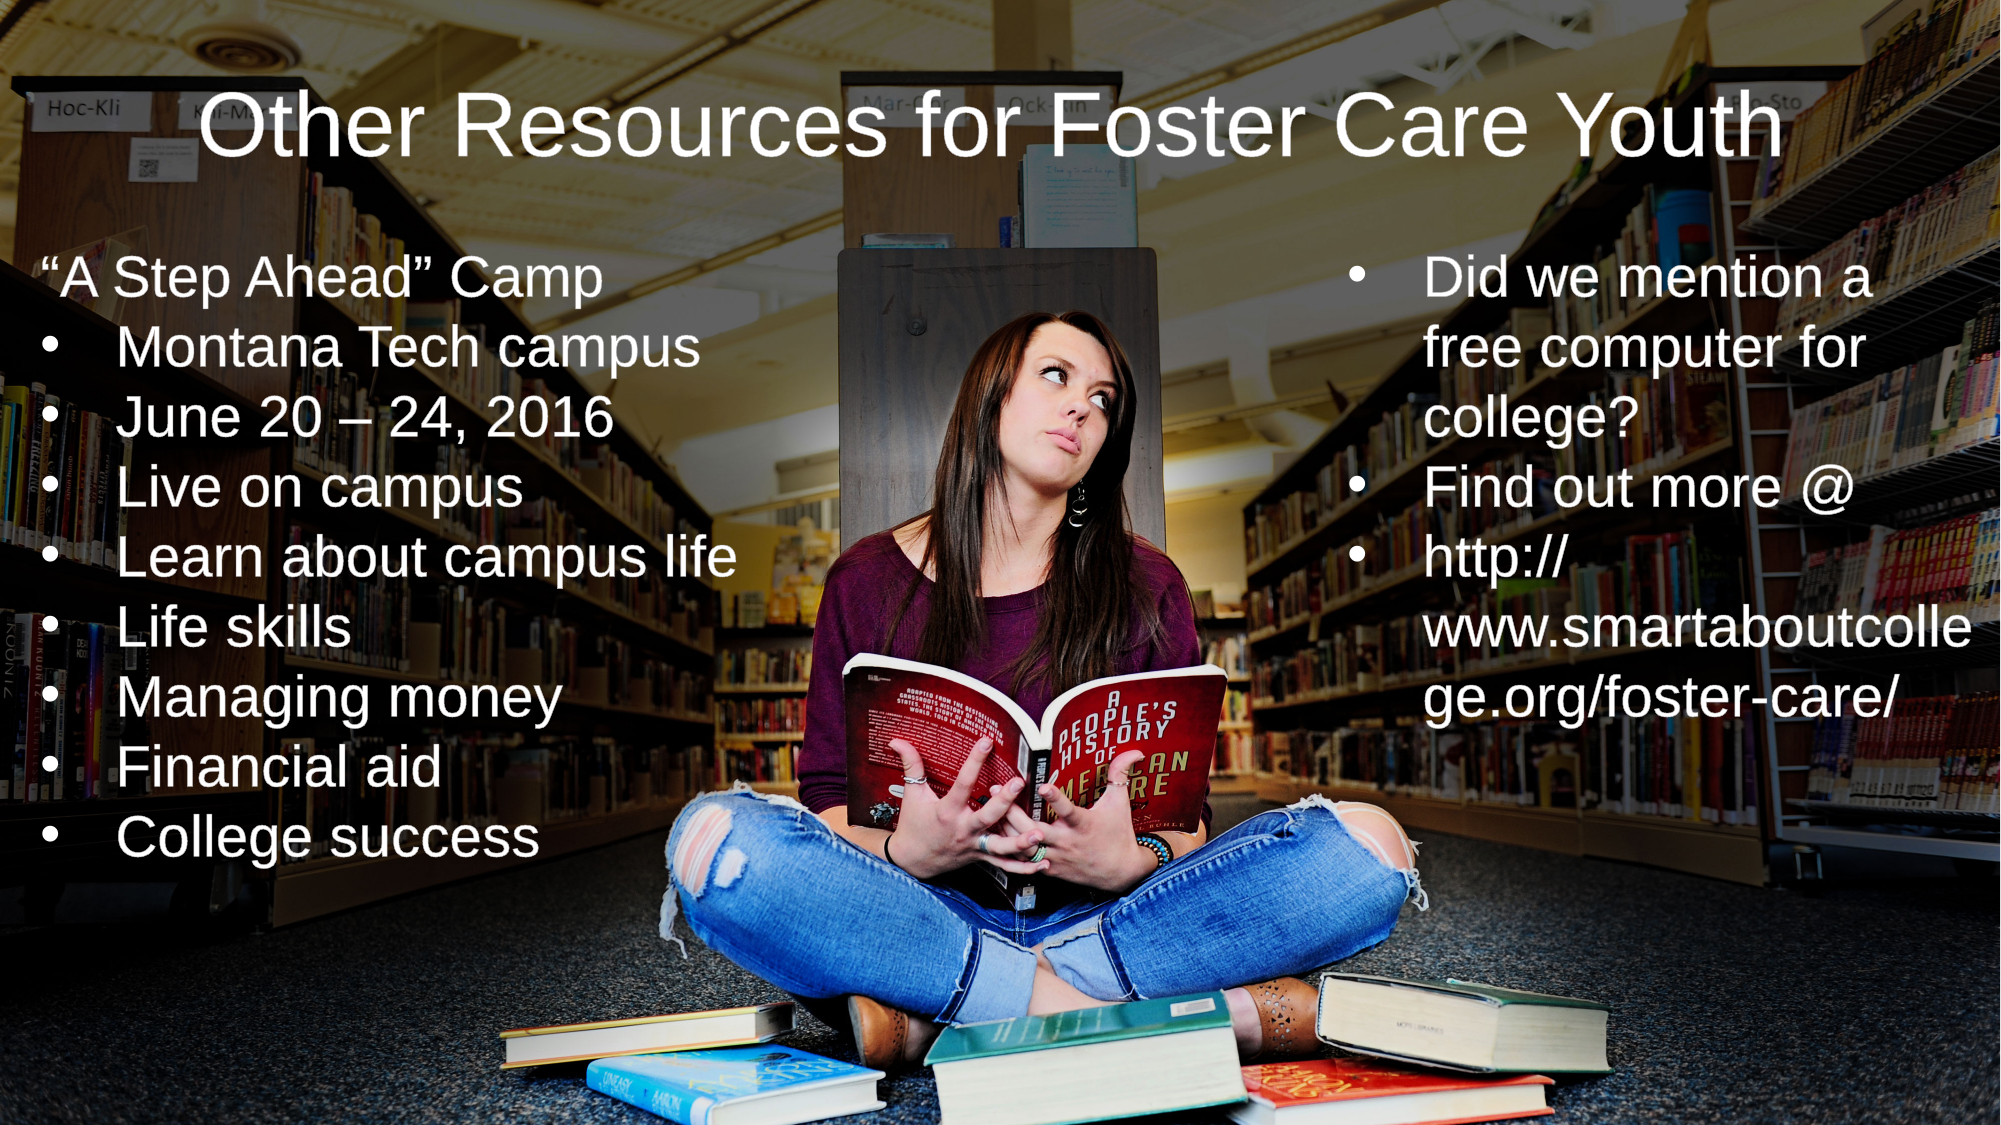

Other Resources for Foster Care Youth
“A Step Ahead” Camp
Montana Tech campus
June 20 – 24, 2016
Live on campus
Learn about campus life
Life skills
Managing money
Financial aid
College success

Did we mention a free computer for college?
Find out more @
http://www.smartaboutcollege.org/foster-care/